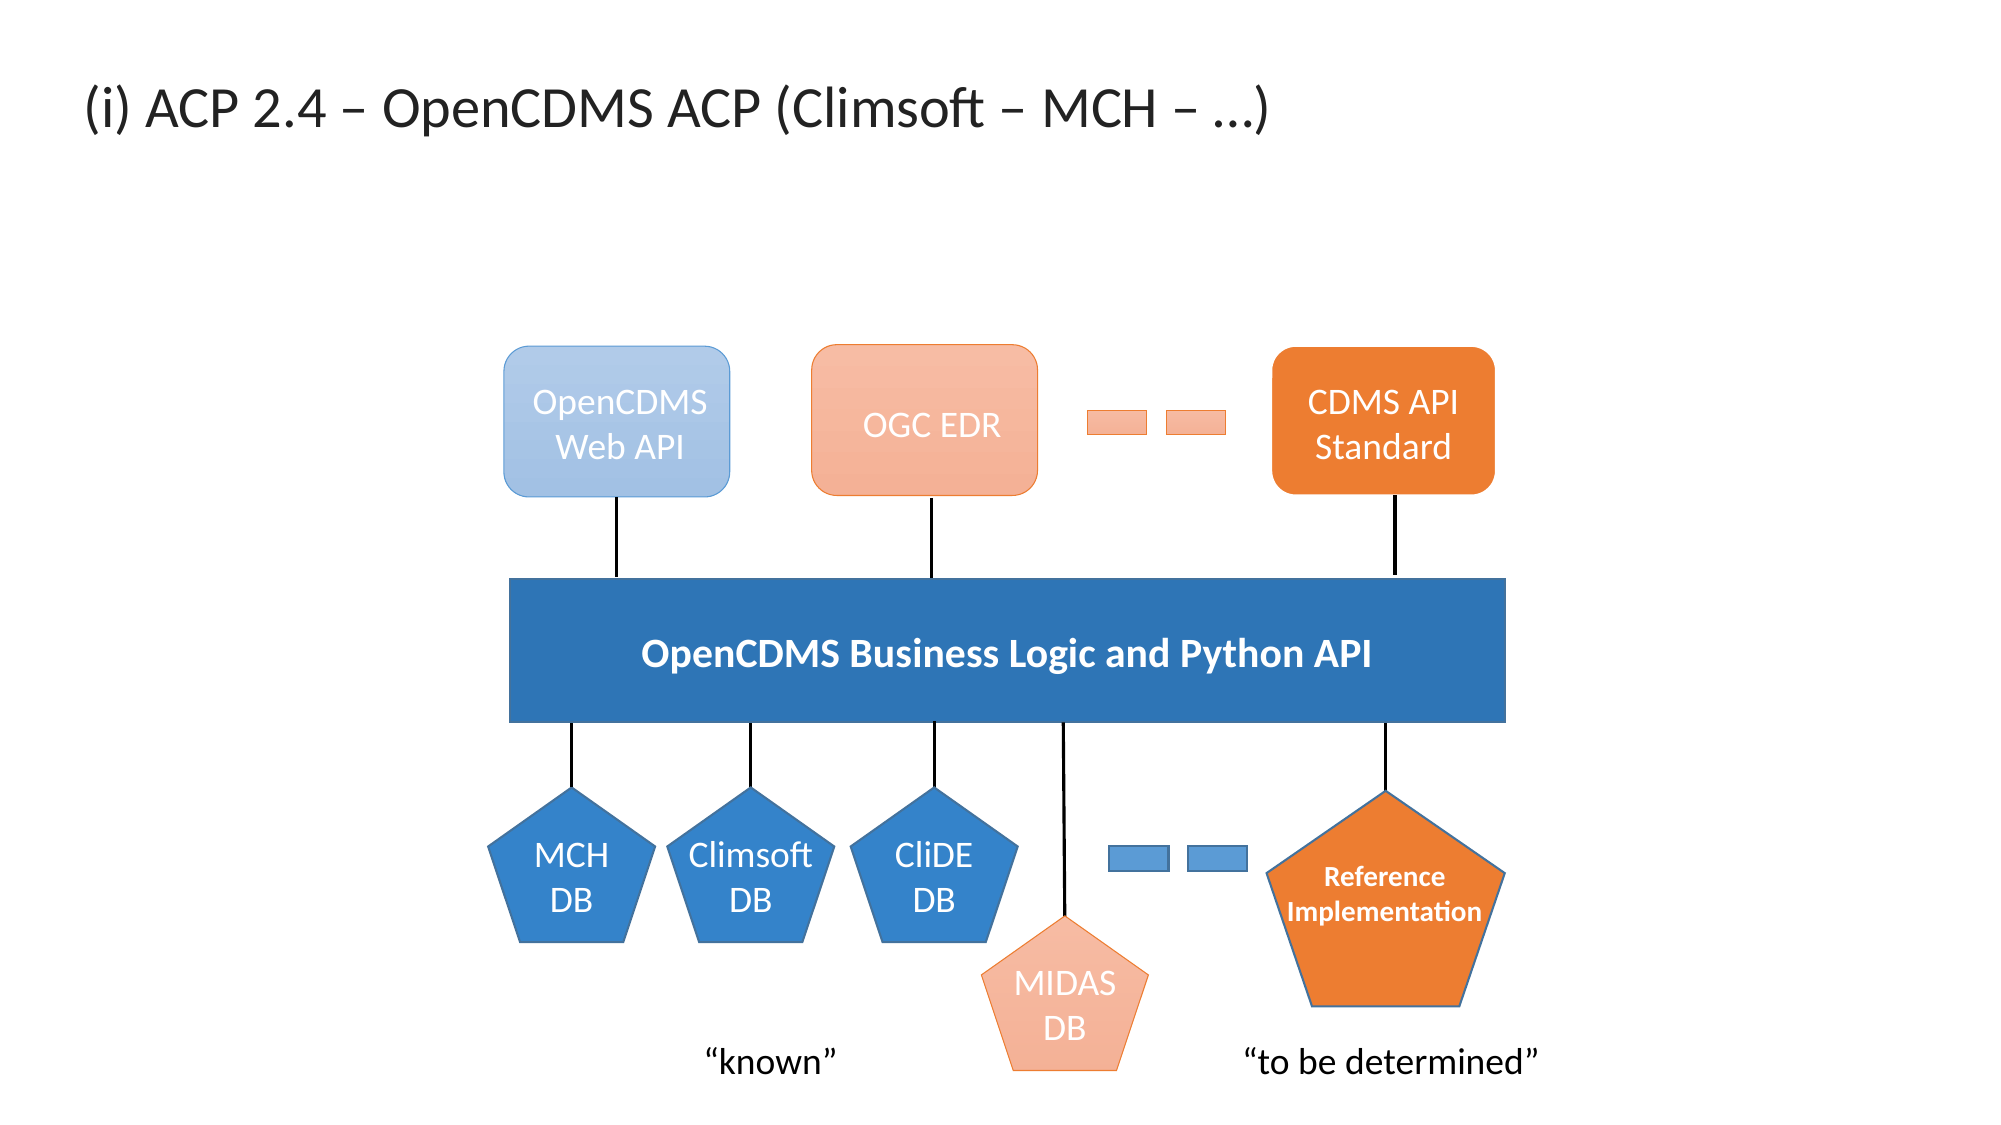

(i) ACP 2.4 – OpenCDMS ACP (Climsoft – MCH – …)

OpenCDMS
Web API
CDMS API
Standard
OGC EDR

OpenCDMS Business Logic and Python API

MCH
DB

Climsoft
DB

CliDE
DB

MIDAS
DB

Reference
Implementation

“known”
“to be determined”